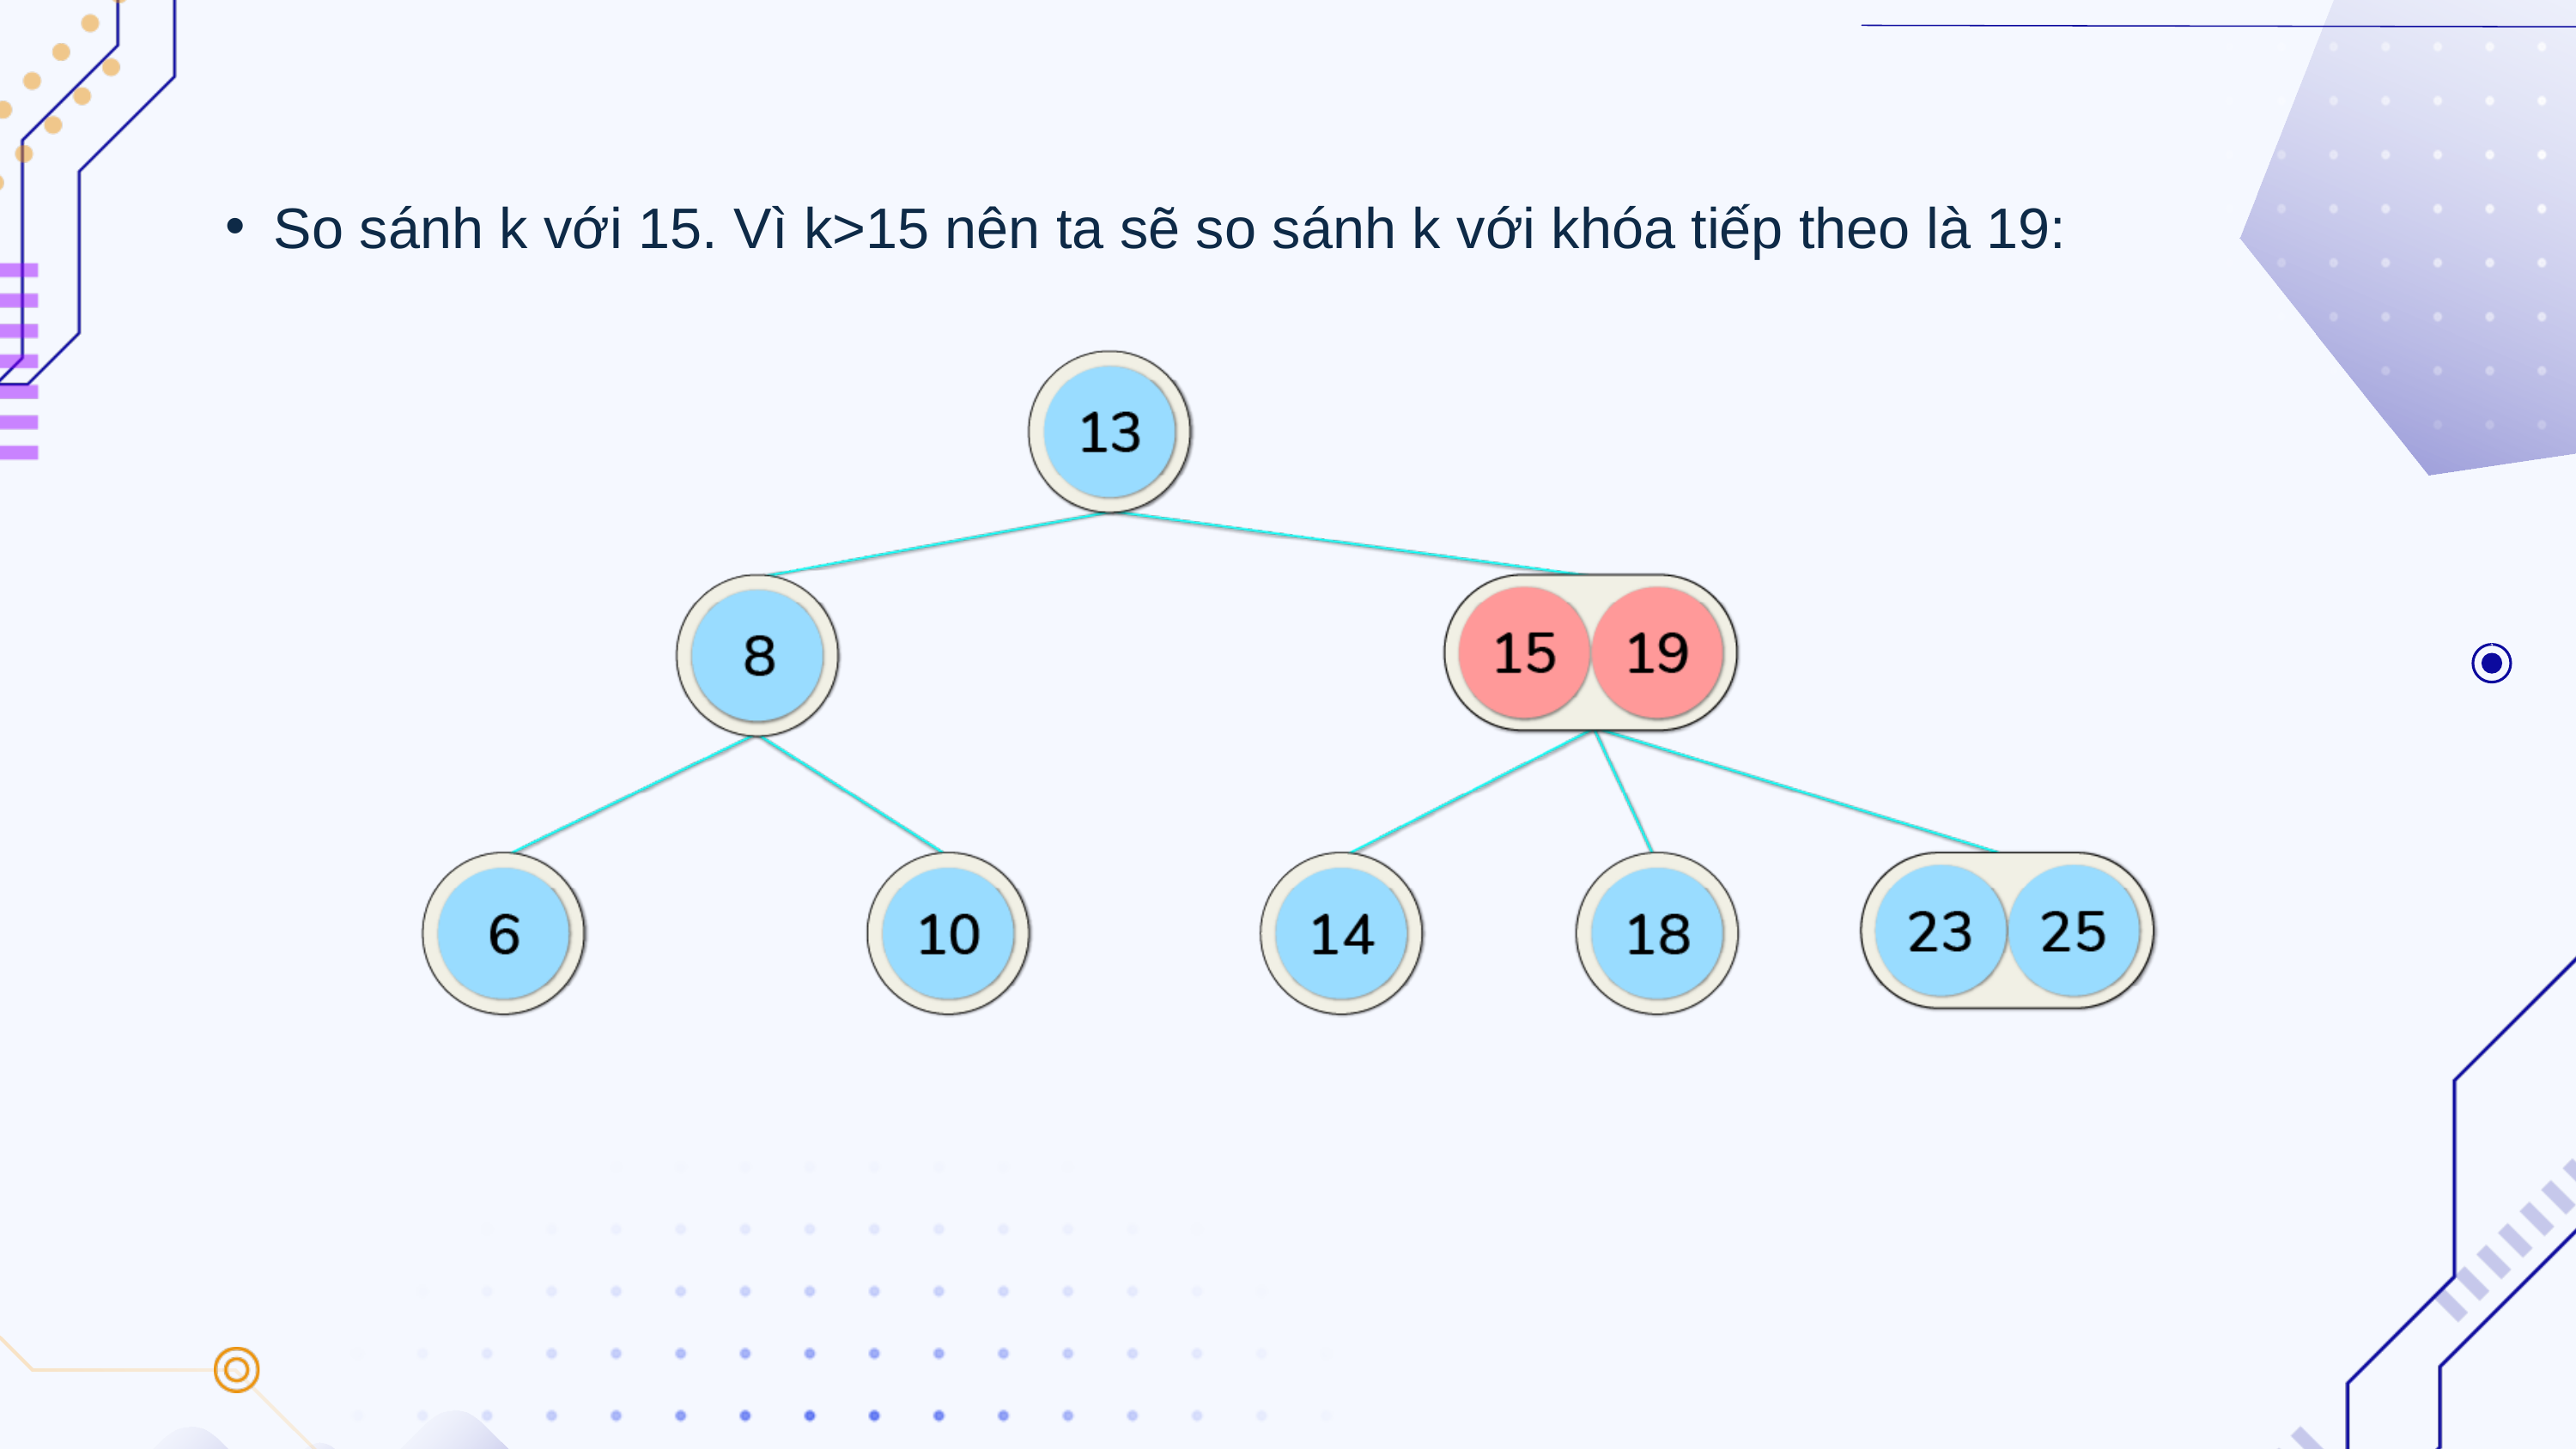

So sánh k với 15. Vì k>15 nên ta sẽ so sánh k với khóa tiếp theo là 19: